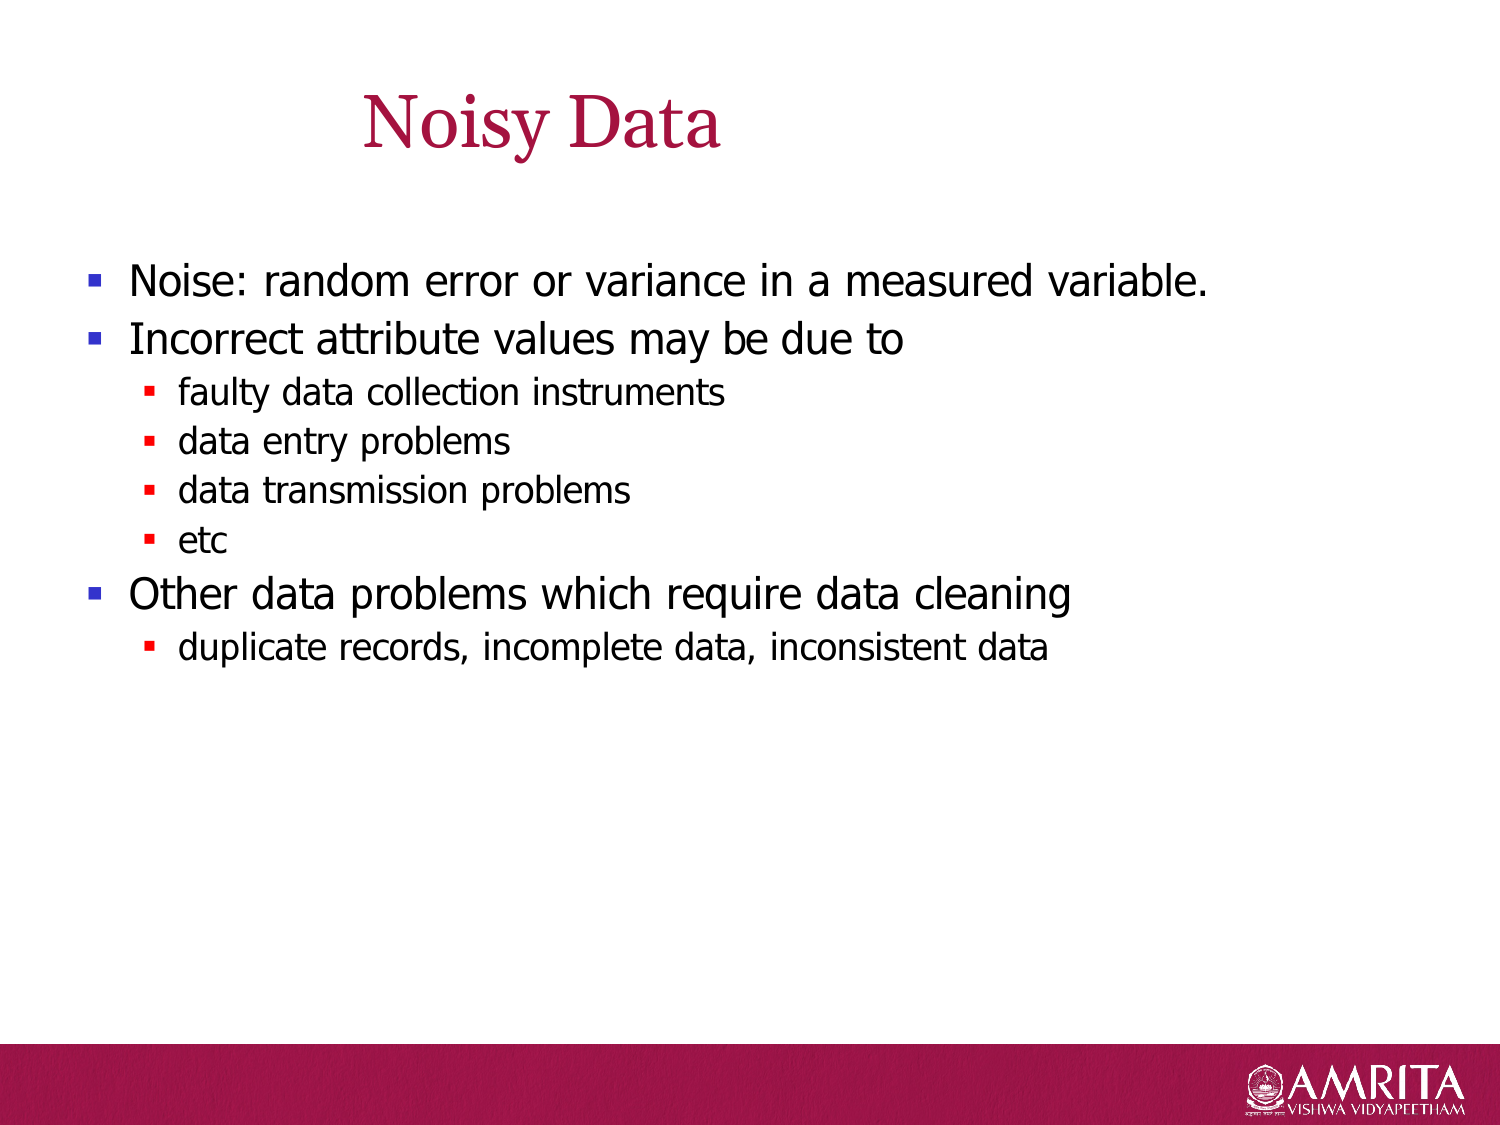

# Noisy Data

Noise: random error or variance in a measured variable.
Incorrect attribute values may be due to
faulty data collection instruments
data entry problems
data transmission problems
etc
Other data problems which require data cleaning
duplicate records, incomplete data, inconsistent data